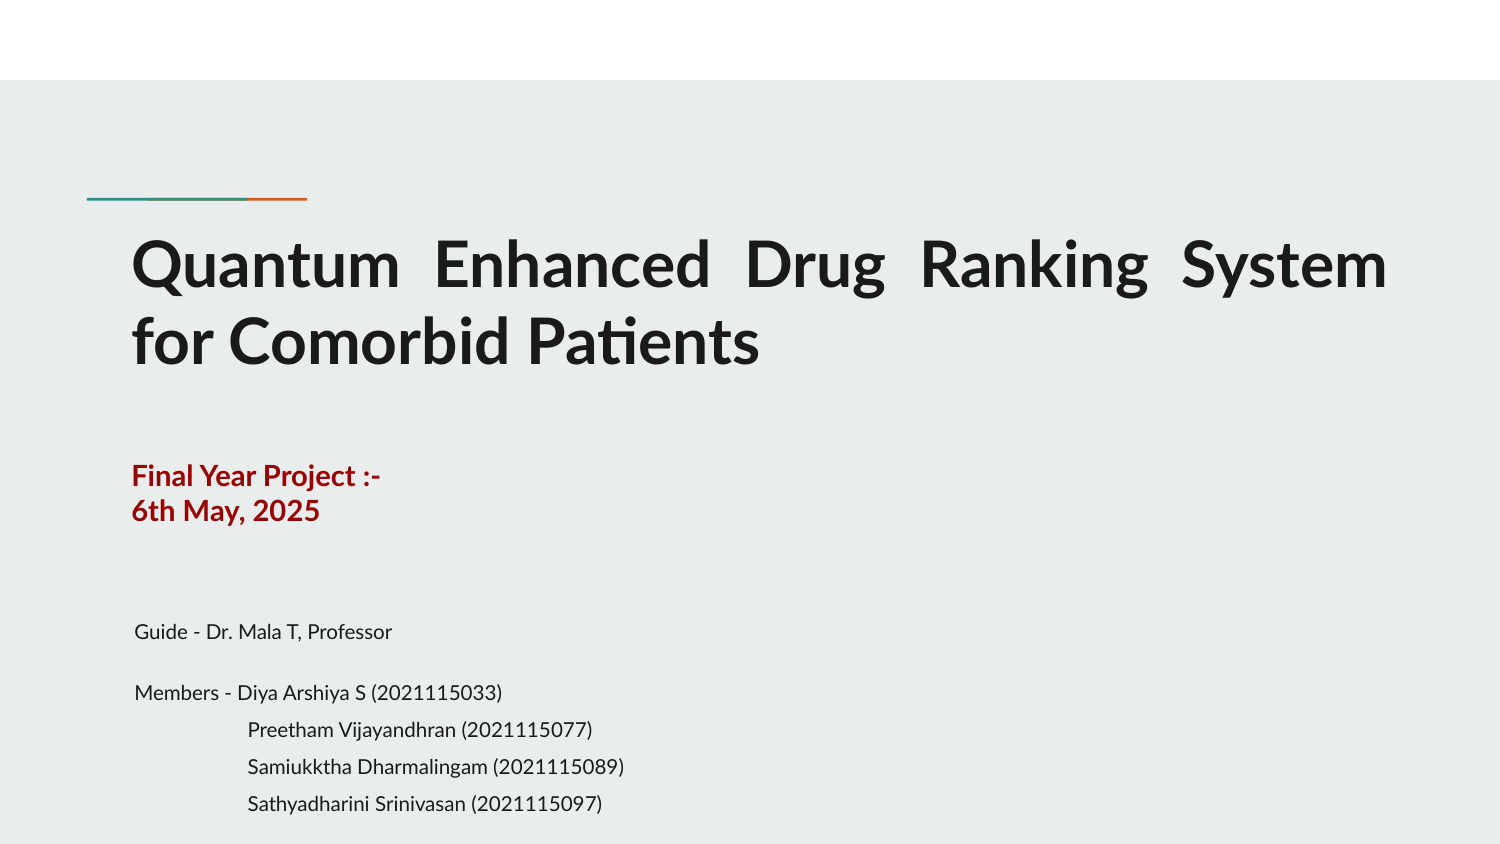

# Quantum Enhanced Drug Ranking System for Comorbid Patients
Final Year Project :-
6th May, 2025

Guide - Dr. Mala T, Professor

Members - Diya Arshiya S (2021115033)
	         Preetham Vijayandhran (2021115077)
	         Samiukktha Dharmalingam (2021115089)
  	         Sathyadharini Srinivasan (2021115097)